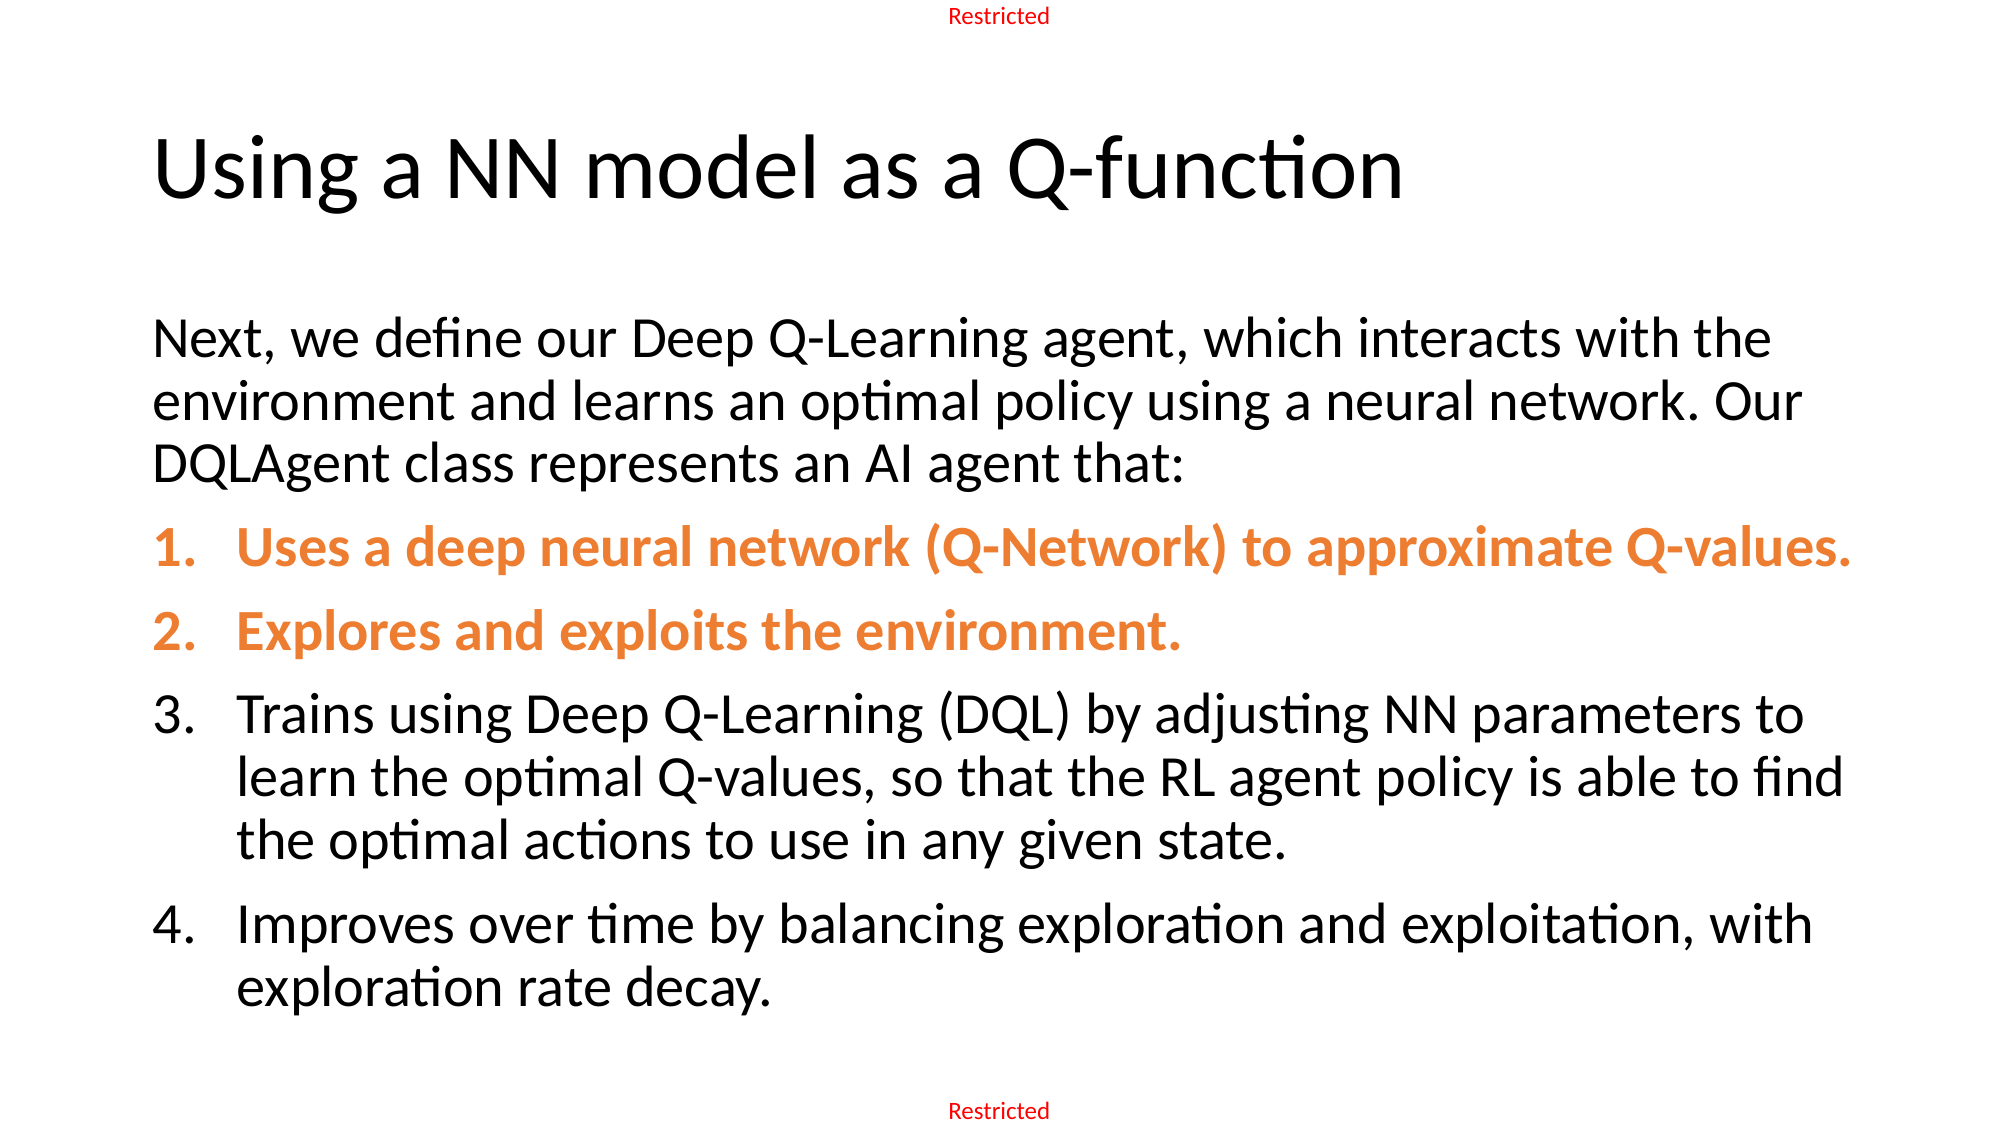

# Using a NN model as a Q-function
Next, we define our Deep Q-Learning agent, which interacts with the environment and learns an optimal policy using a neural network. Our DQLAgent class represents an AI agent that:
Uses a deep neural network (Q-Network) to approximate Q-values.
Explores and exploits the environment.
Trains using Deep Q-Learning (DQL) by adjusting NN parameters to learn the optimal Q-values, so that the RL agent policy is able to find the optimal actions to use in any given state.
Improves over time by balancing exploration and exploitation, with exploration rate decay.